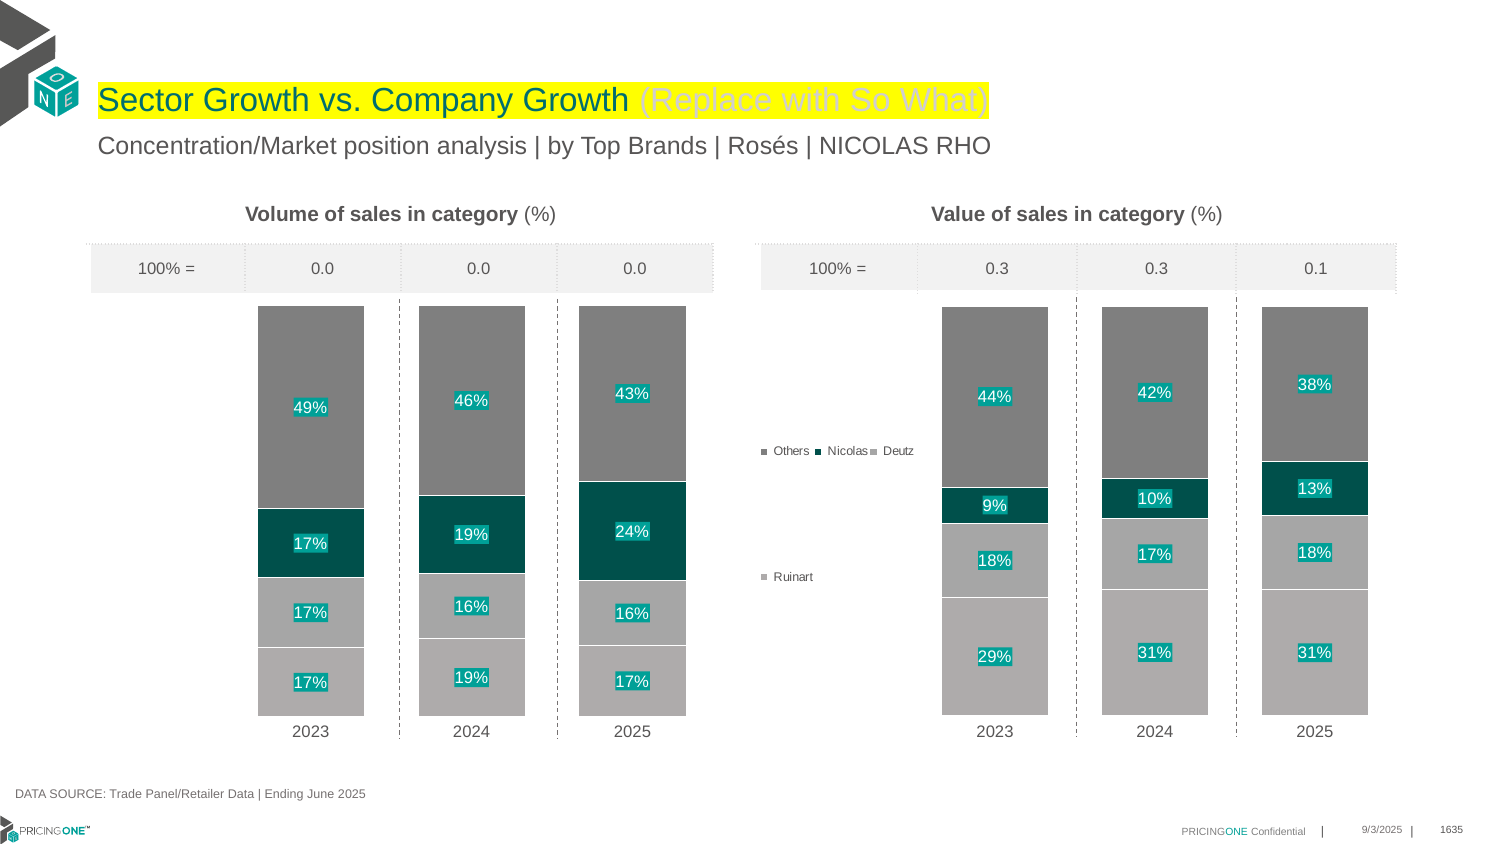

# Sector Growth vs. Company Growth (Replace with So What)
Concentration/Market position analysis | by Top Brands | Rosés | NICOLAS RHO
| Volume of sales in category (%) |  |  |  |
| --- | --- | --- | --- |
| 100% = | 0.0 | 0.0 | 0.0 |
| Value of sales in category (%) |  |  |  |
| --- | --- | --- | --- |
| 100% = | 0.3 | 0.3 | 0.1 |

### Chart

| Category | Ruinart | Deutz | Nicolas | Others |
|---|---|---|---|---|
| 2023 | 0.16625477420804313 | 0.17164682093911482 | 0.16715344866322174 | 0.4949449561896203 |
| 2024 | 0.18827567995775019 | 0.16002112490097703 | 0.18880380248217588 | 0.4628993926590969 |
| 2025 | 0.17246963562753037 | 0.15789473684210525 | 0.24048582995951417 | 0.4291497975708502 |

### Chart

| Category | Ruinart | Deutz | Nicolas | Others |
|---|---|---|---|---|
| 2023 | 0.2883938604398454 | 0.18179432720447503 | 0.08813886865144537 | 0.4416729437042342 |
| 2024 | 0.3092116020888491 | 0.17285191924322707 | 0.09691021497333273 | 0.4210262636945911 |
| 2025 | 0.3072021909870759 | 0.18263506937371268 | 0.12977297933500825 | 0.38038976030420313 |
DATA SOURCE: Trade Panel/Retailer Data | Ending June 2025

9/3/2025
1635